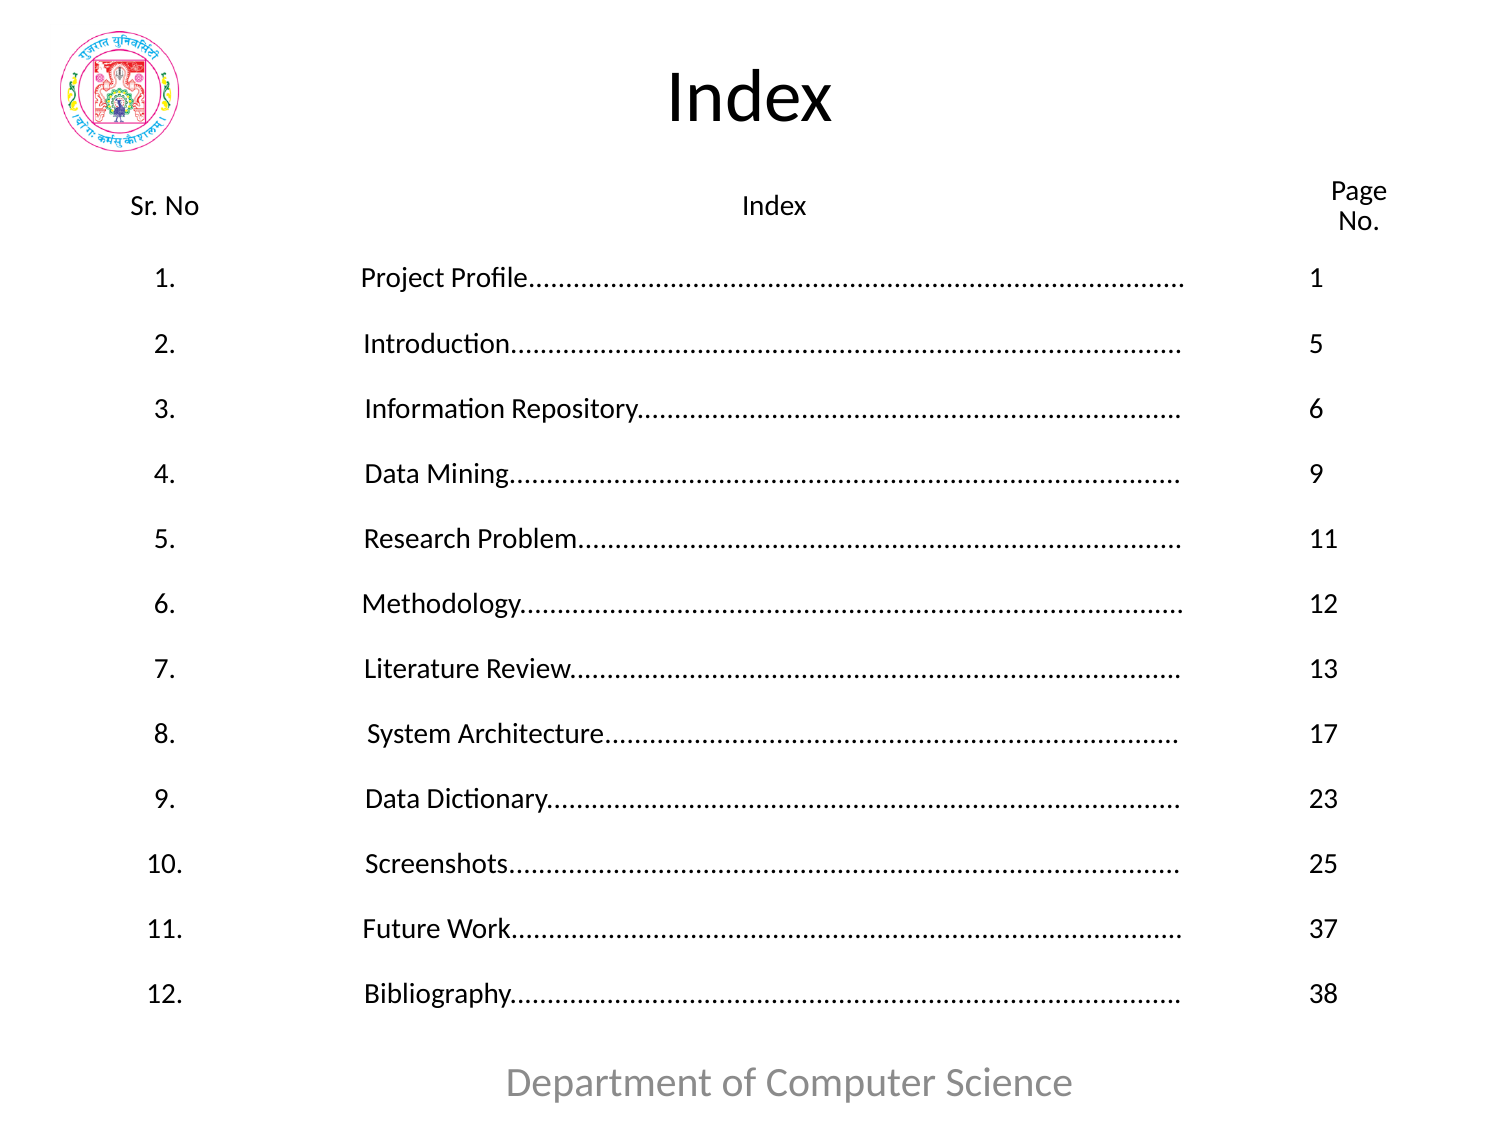

# Index
| Sr. No | Index | Page No. |
| --- | --- | --- |
| 1. | Project Profile........................................................................................ | 1 |
| 2. | Introduction.......................................................................................... | 5 |
| 3. | Information Repository......................................................................... | 6 |
| 4. | Data Mining.......................................................................................... | 9 |
| 5. | Research Problem................................................................................. | 11 |
| 6. | Methodology......................................................................................... | 12 |
| 7. | Literature Review.................................................................................. | 13 |
| 8. | System Architecture............................................................................. | 17 |
| 9. | Data Dictionary..................................................................................... | 23 |
| 10. | Screenshots.......................................................................................... | 25 |
| 11. | Future Work.......................................................................................... | 37 |
| 12. | Bibliography.......................................................................................... | 38 |
2
Department of Computer Science